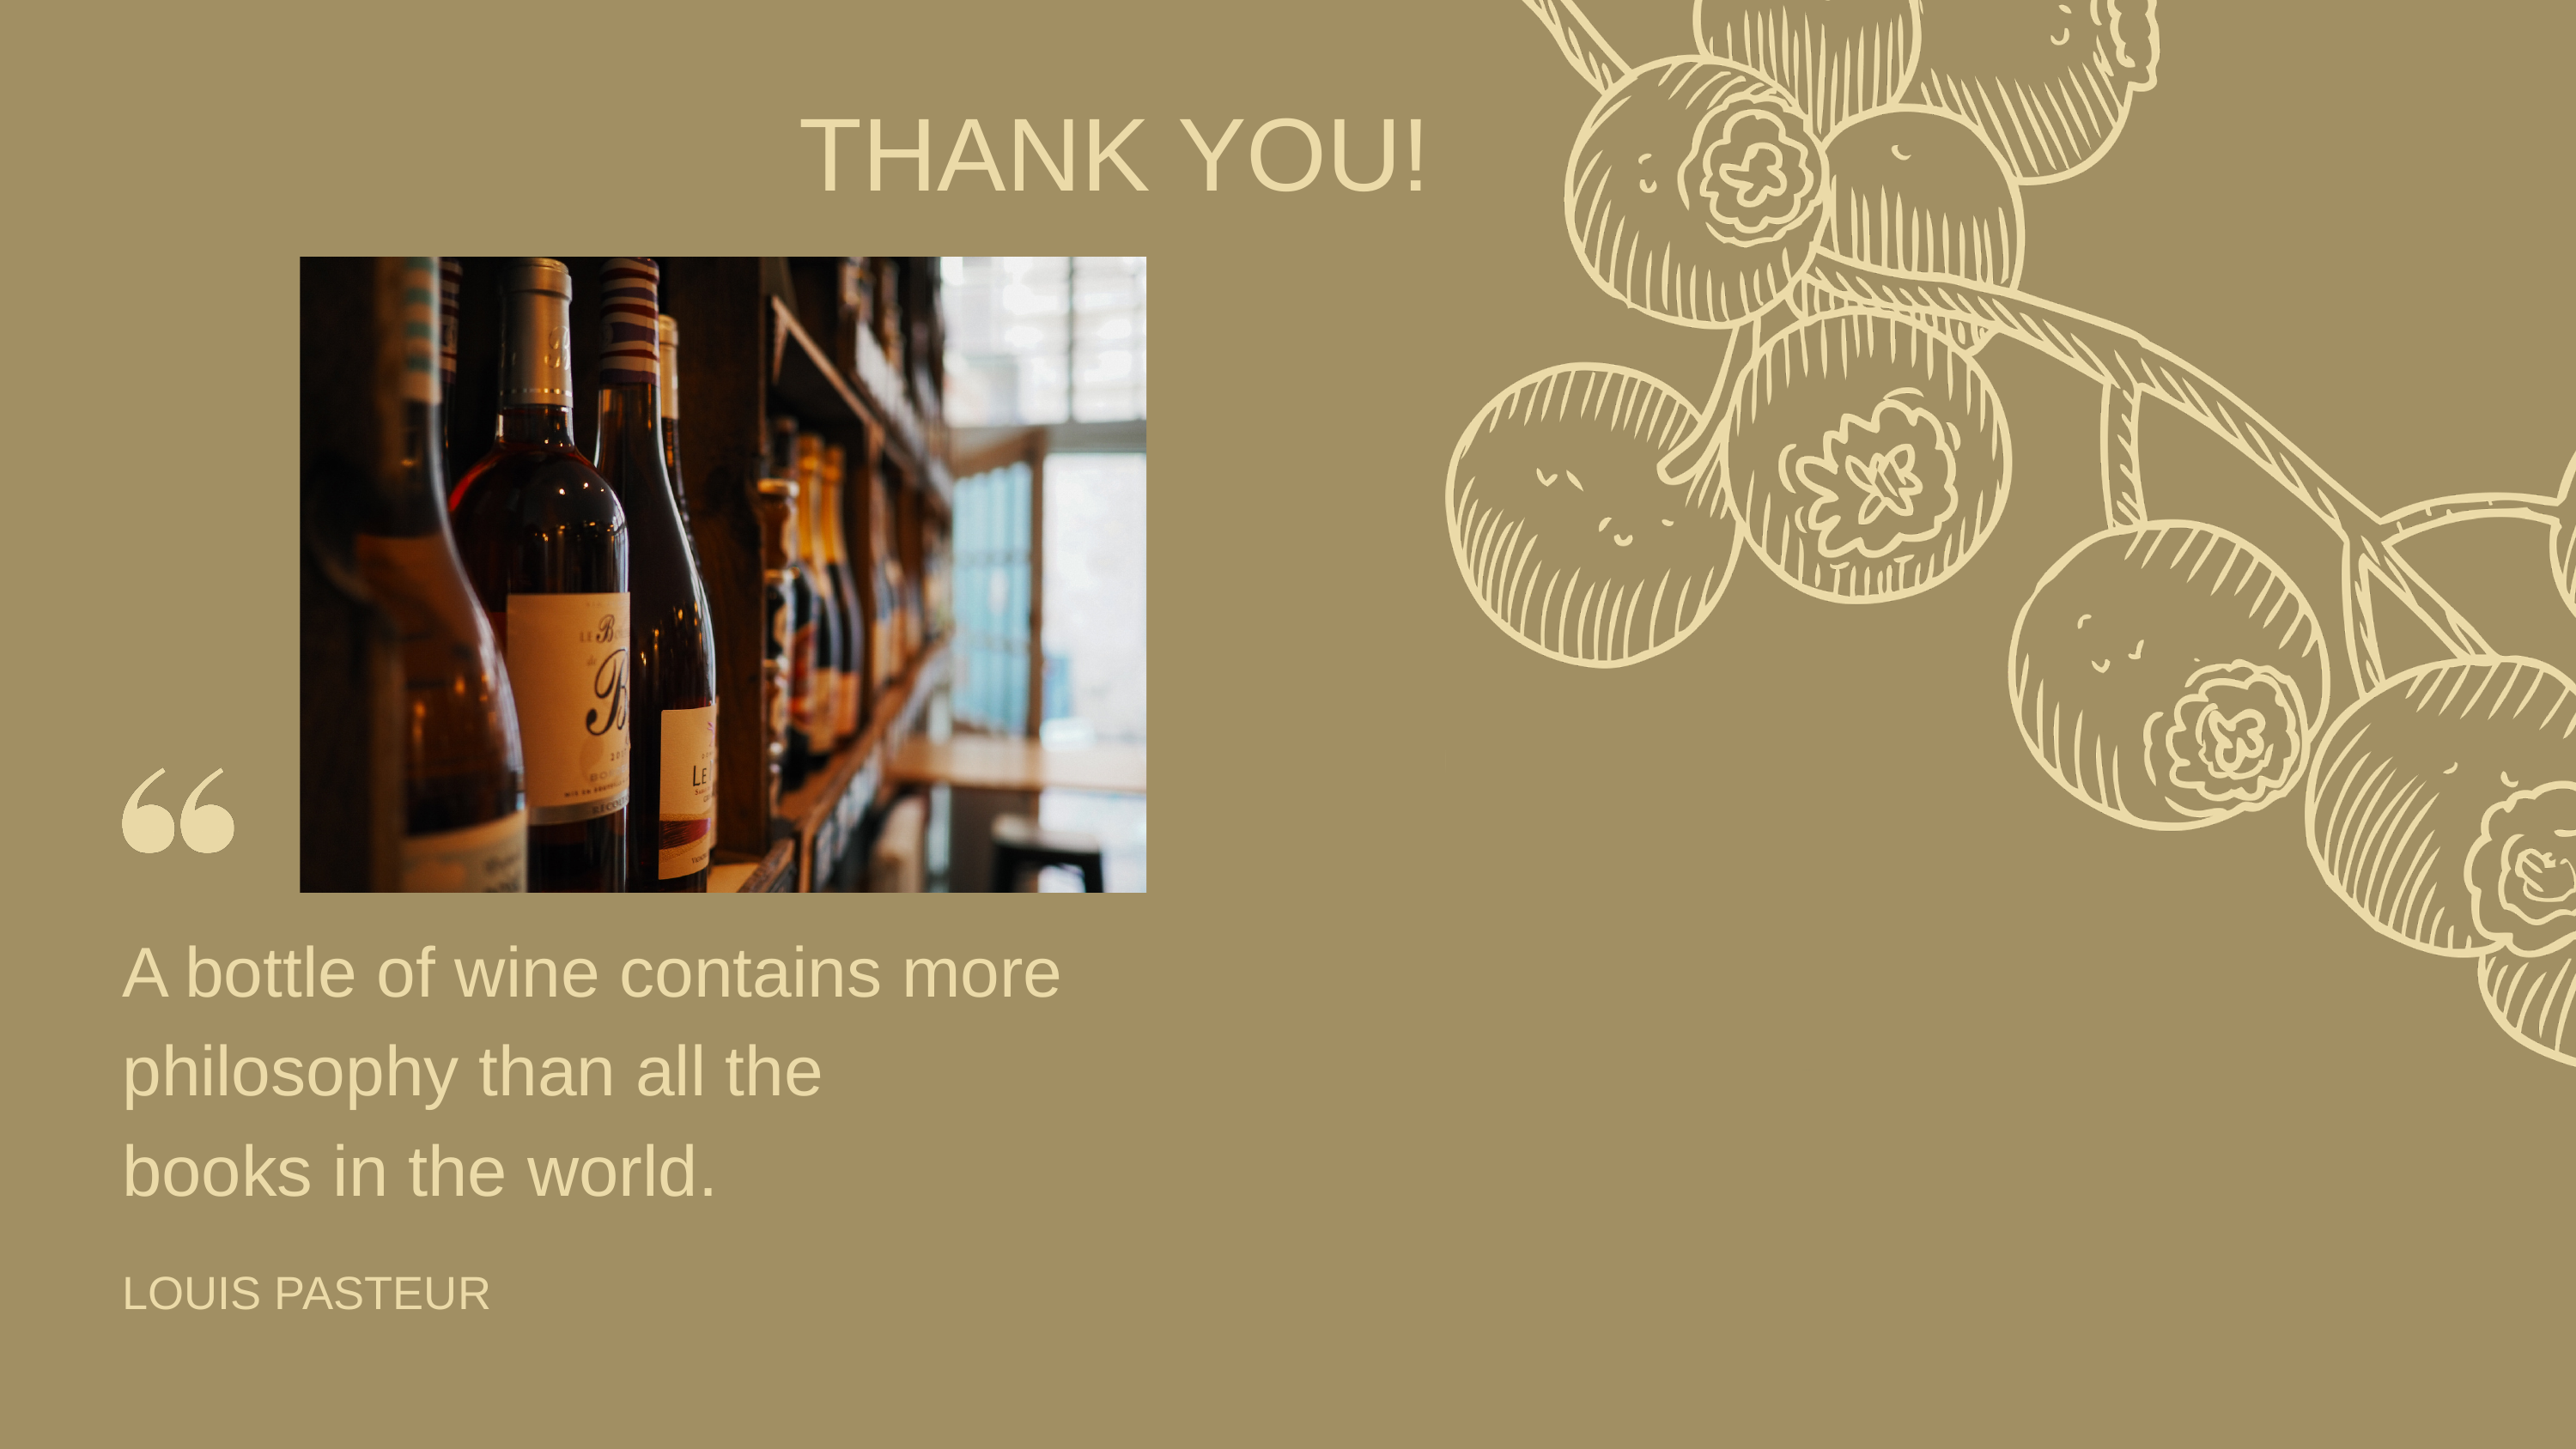

THANK YOU!

A bottle of wine contains more philosophy than all the
books in the world.
LOUIS PASTEUR